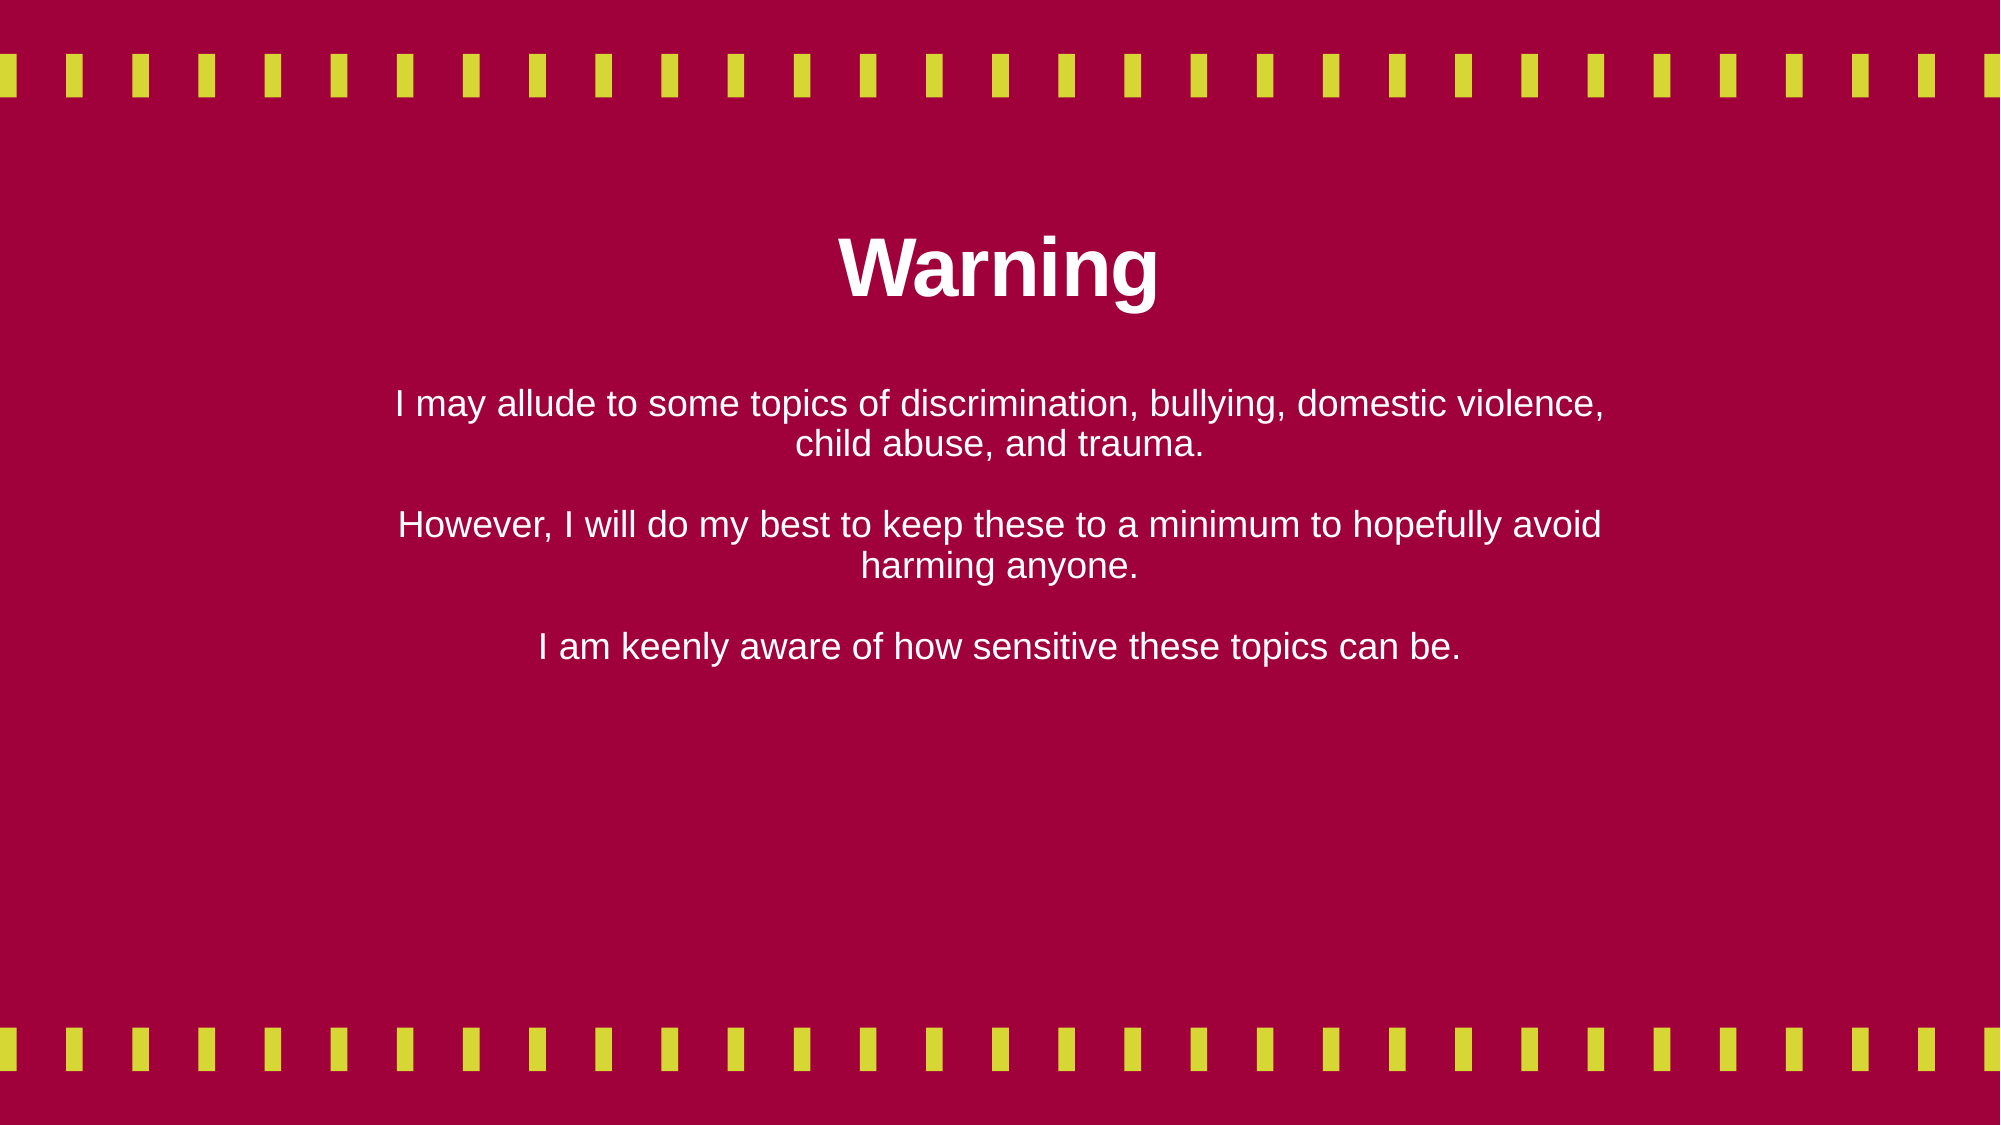

# Warning
I may allude to some topics of discrimination, bullying, domestic violence, child abuse, and trauma.

However, I will do my best to keep these to a minimum to hopefully avoid harming anyone.

I am keenly aware of how sensitive these topics can be.